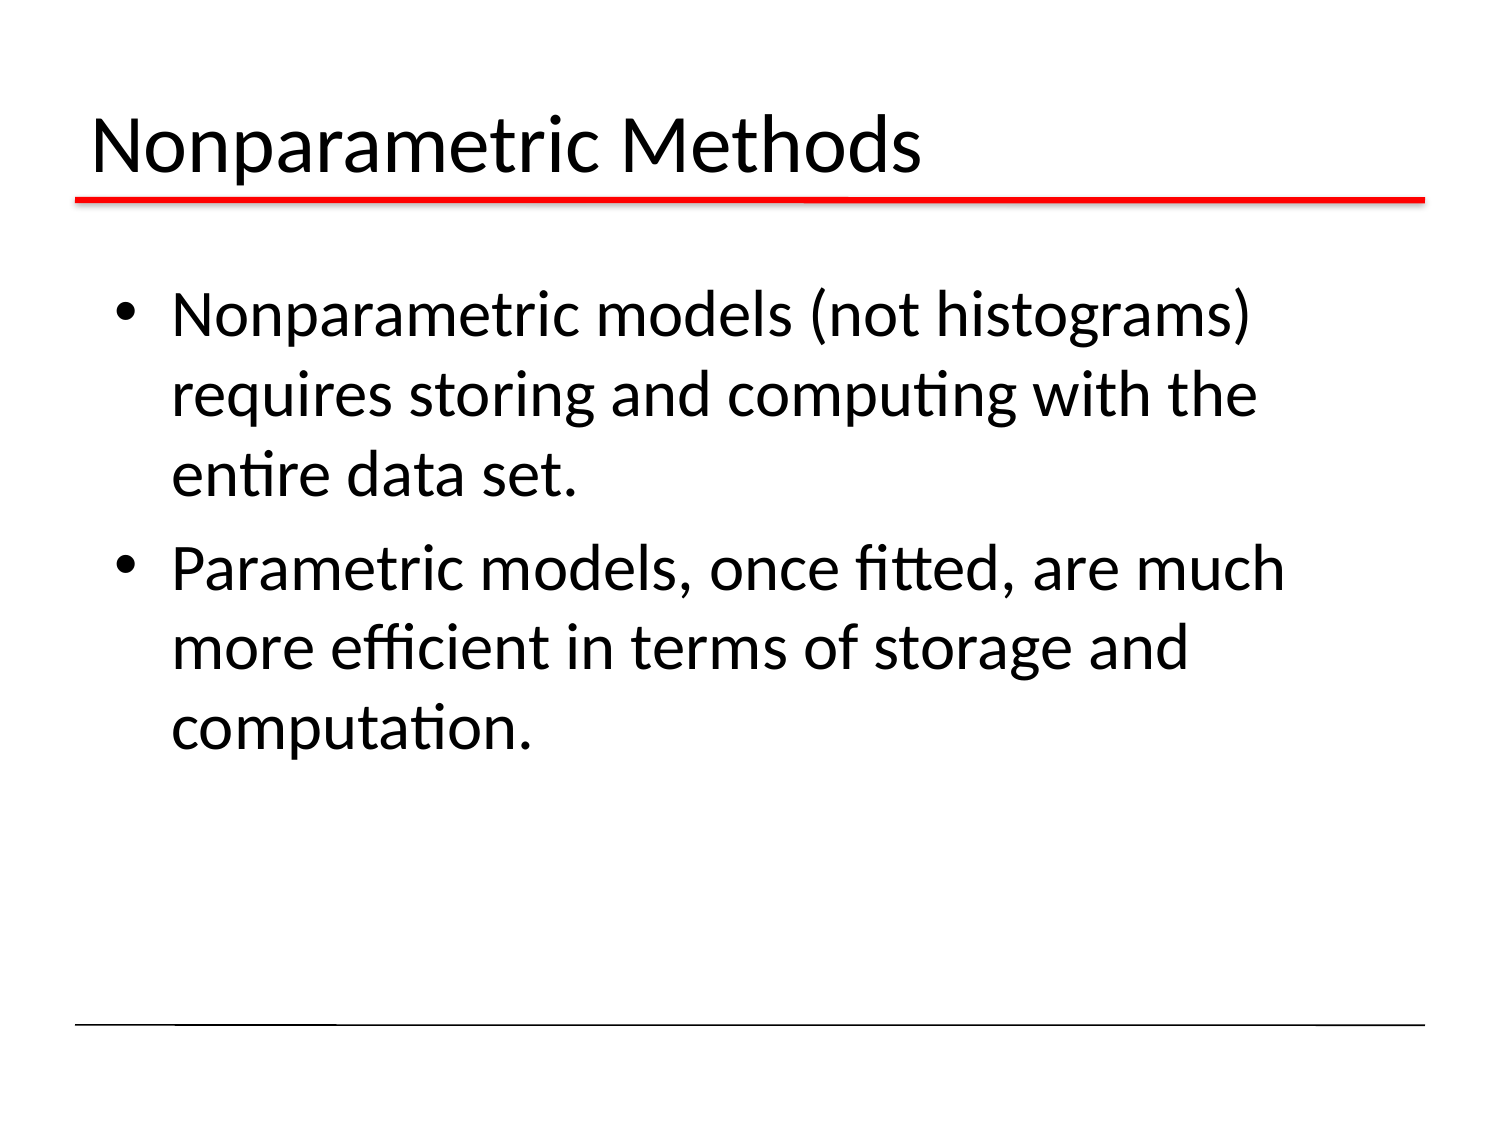

# Nonparametric Methods
Nonparametric models (not histograms) requires storing and computing with the entire data set.
Parametric models, once fitted, are much more efficient in terms of storage and computation.